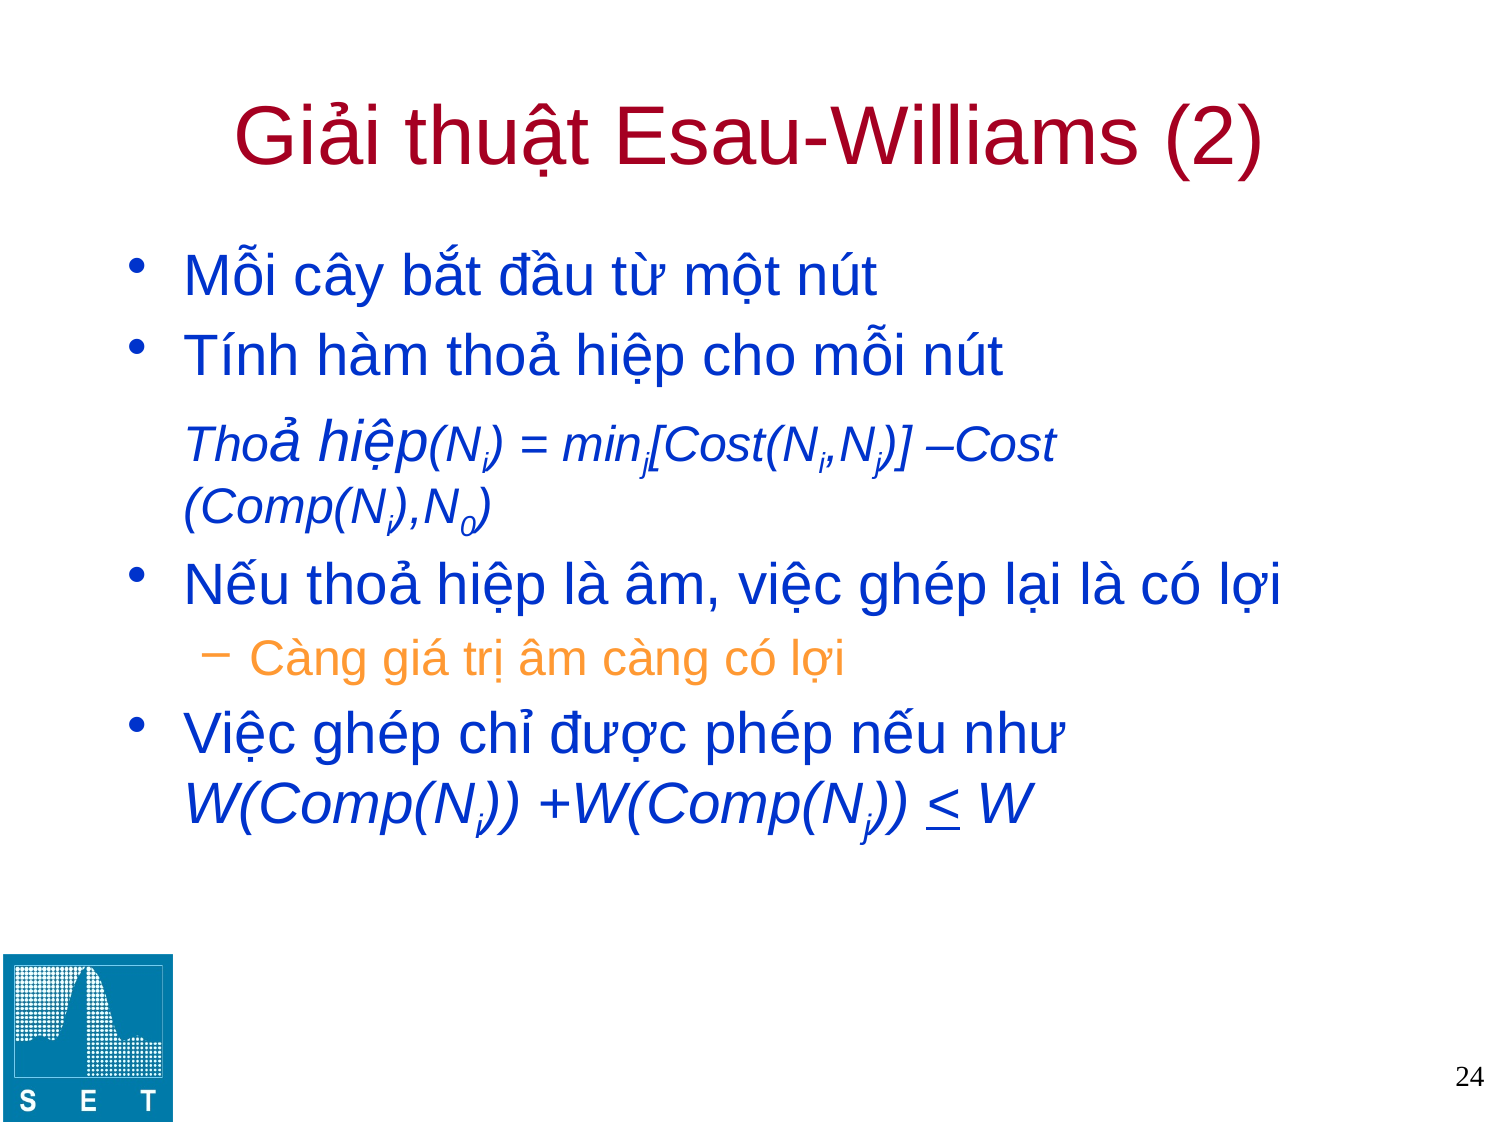

# Giải thuật Esau-Williams (2)
Mỗi cây bắt đầu từ một nút
Tính hàm thoả hiệp cho mỗi nút
	Thoả hiệp(Ni) = minj[Cost(Ni,Nj)] –Cost (Comp(Ni),N0)
Nếu thoả hiệp là âm, việc ghép lại là có lợi
Càng giá trị âm càng có lợi
Việc ghép chỉ được phép nếu như W(Comp(Ni)) +W(Comp(Nj)) < W

24